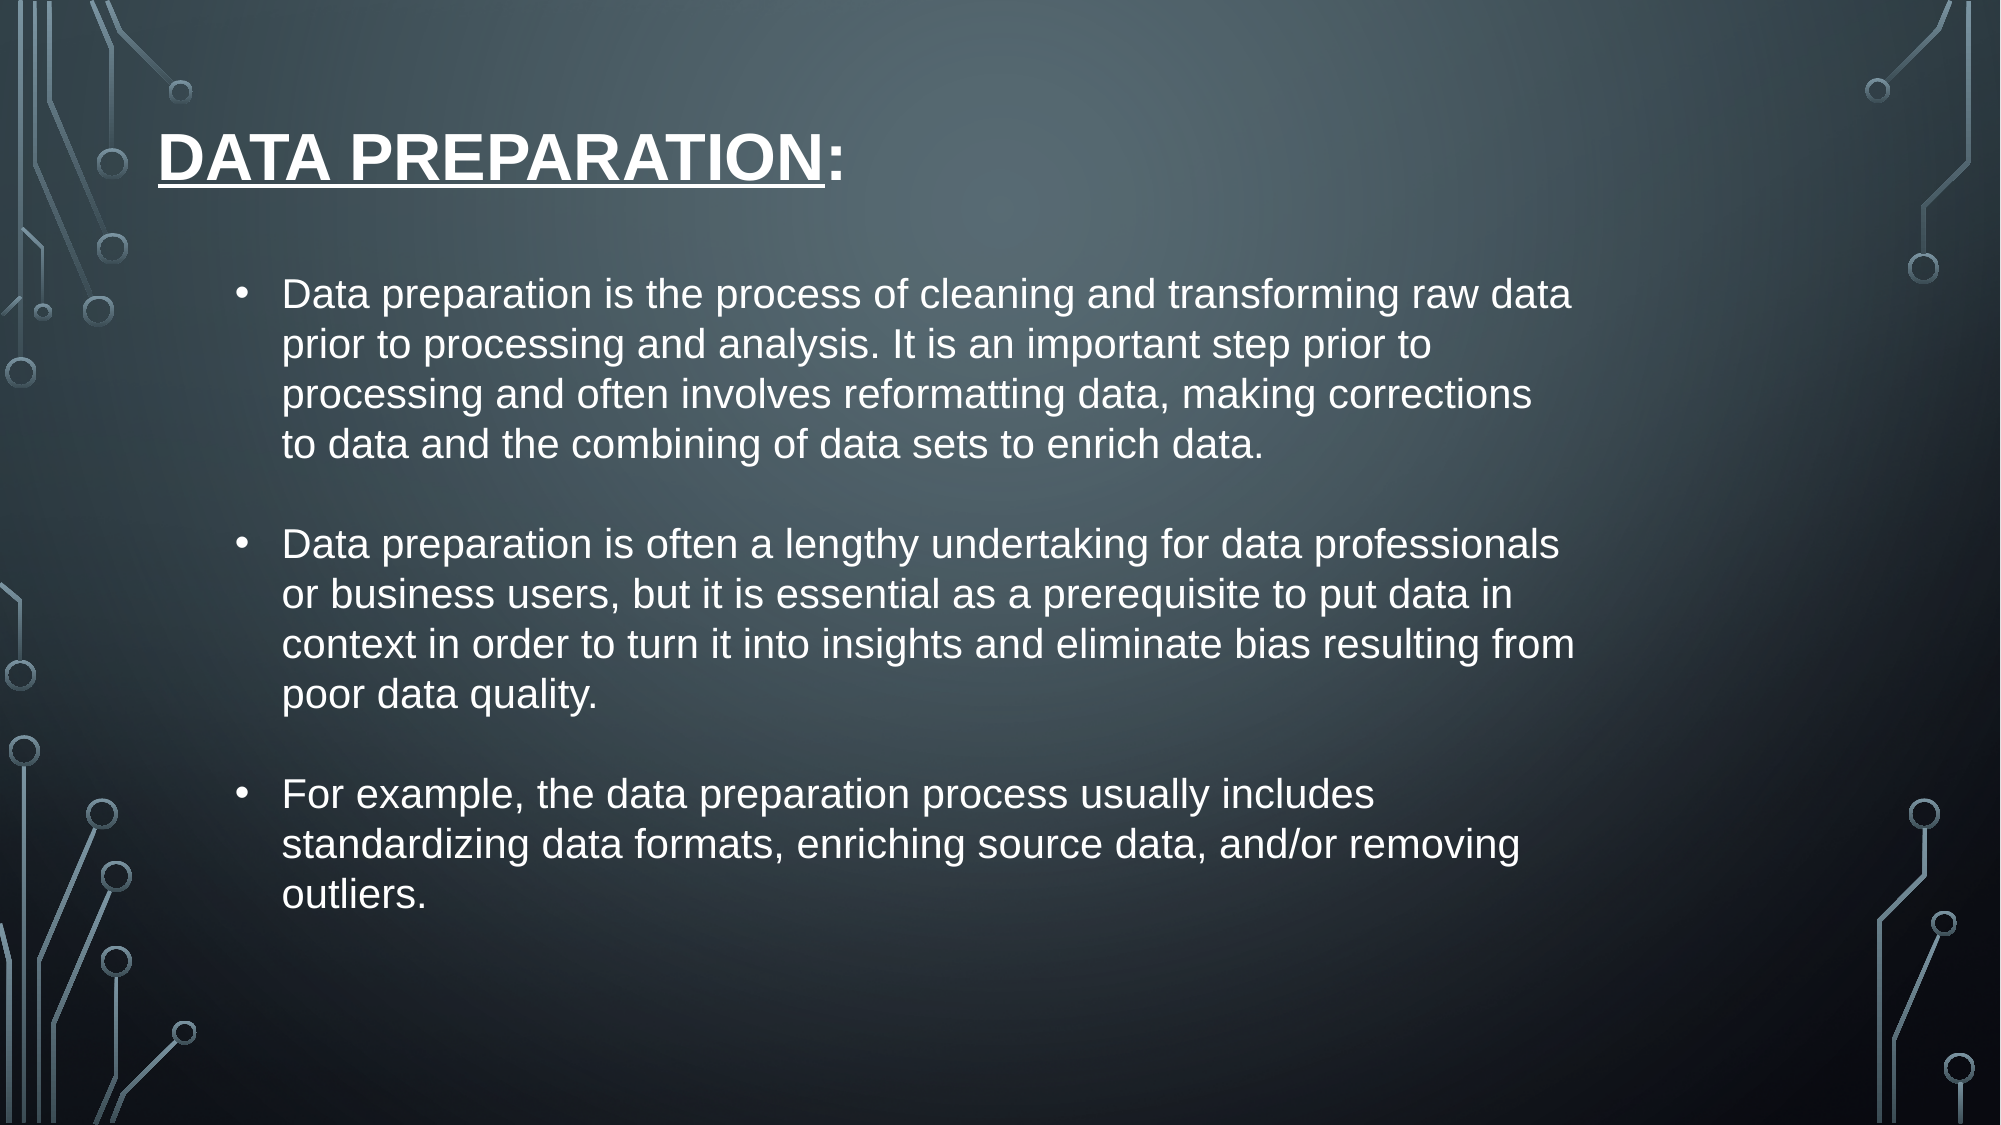

DATA PREPARATION:
Data preparation is the process of cleaning and transforming raw data prior to processing and analysis. It is an important step prior to processing and often involves reformatting data, making corrections to data and the combining of data sets to enrich data.

Data preparation is often a lengthy undertaking for data professionals or business users, but it is essential as a prerequisite to put data in context in order to turn it into insights and eliminate bias resulting from poor data quality.

For example, the data preparation process usually includes standardizing data formats, enriching source data, and/or removing outliers.